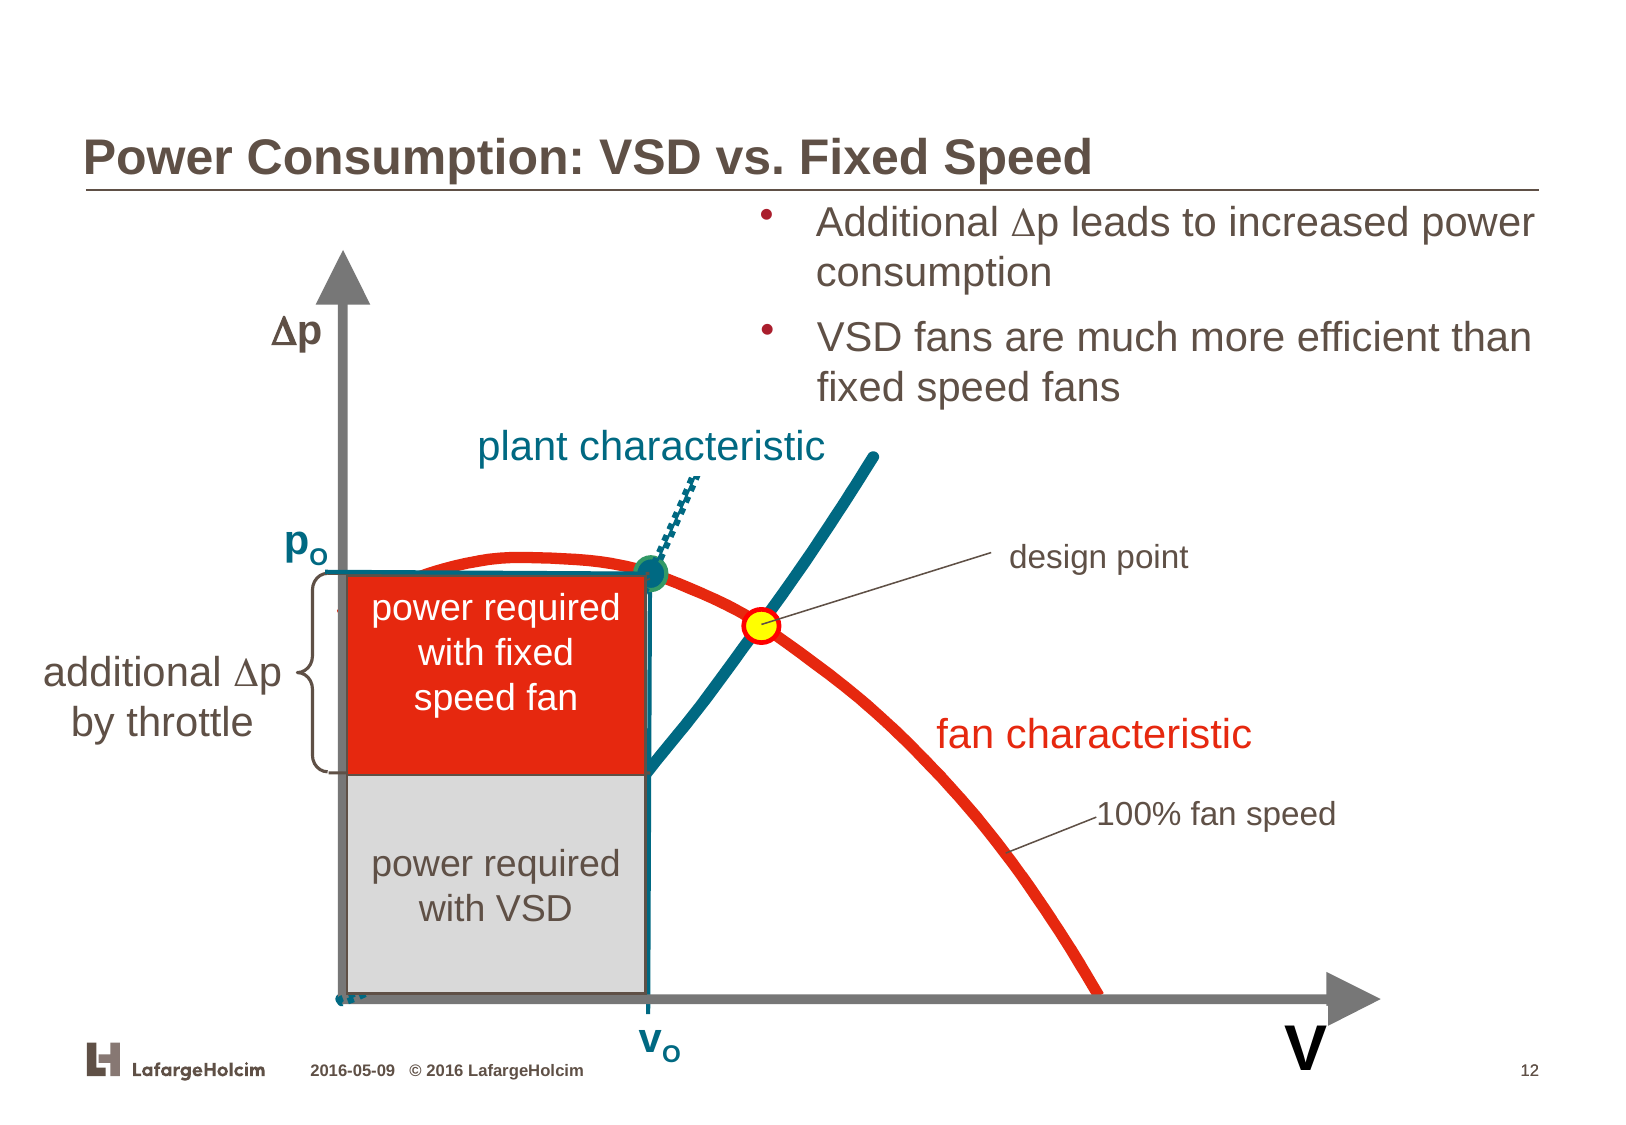

Power Consumption: VSD vs. Fixed Speed

Additional Δp leads to increased power consumption

power required
with fixed
speed fan

Δp
VSD fans are much more efficient than fixed speed fans

power required
with VSD
plant characteristic

pO
design point

additional Δp
by throttle
operating point
fan characteristic

100% fan speed

v
vO
V
2016-05-09   © 2016 LafargeHolcim
12
12